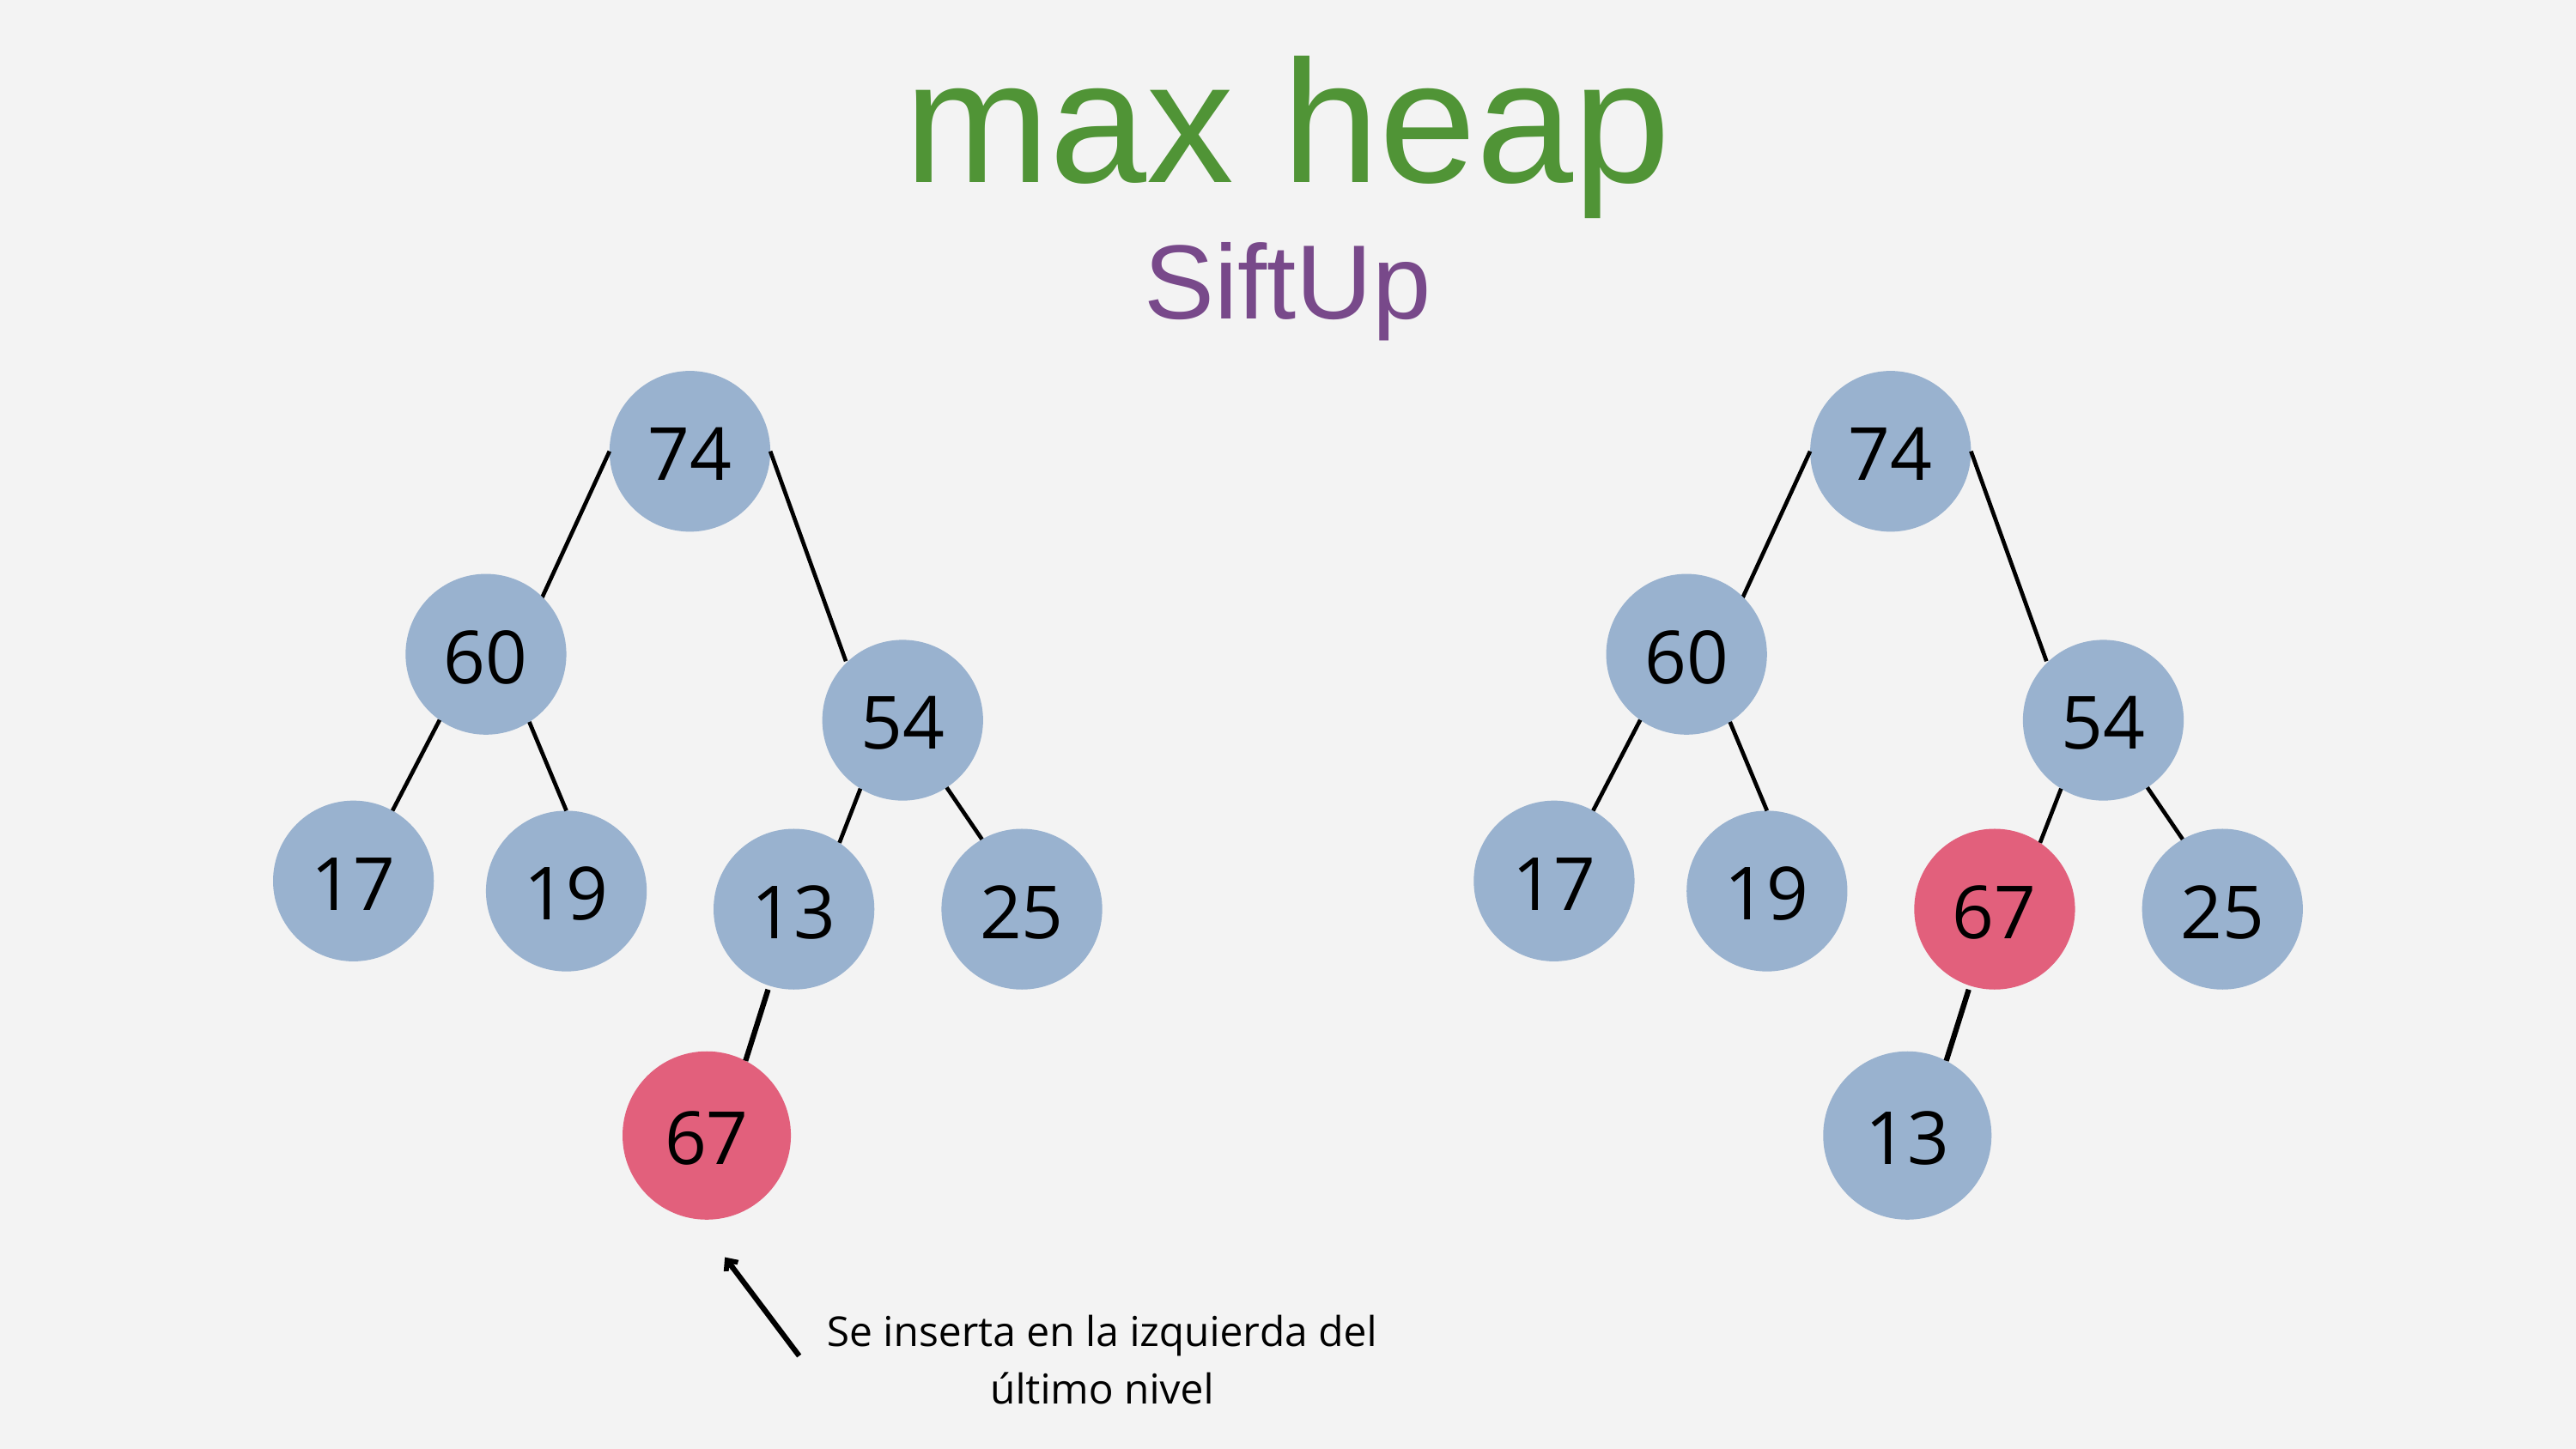

max heap
SiftUp

74

74

60

60

54

54

17

17

19

19

13

25

67

25

67

13

Se inserta en la izquierda del último nivel